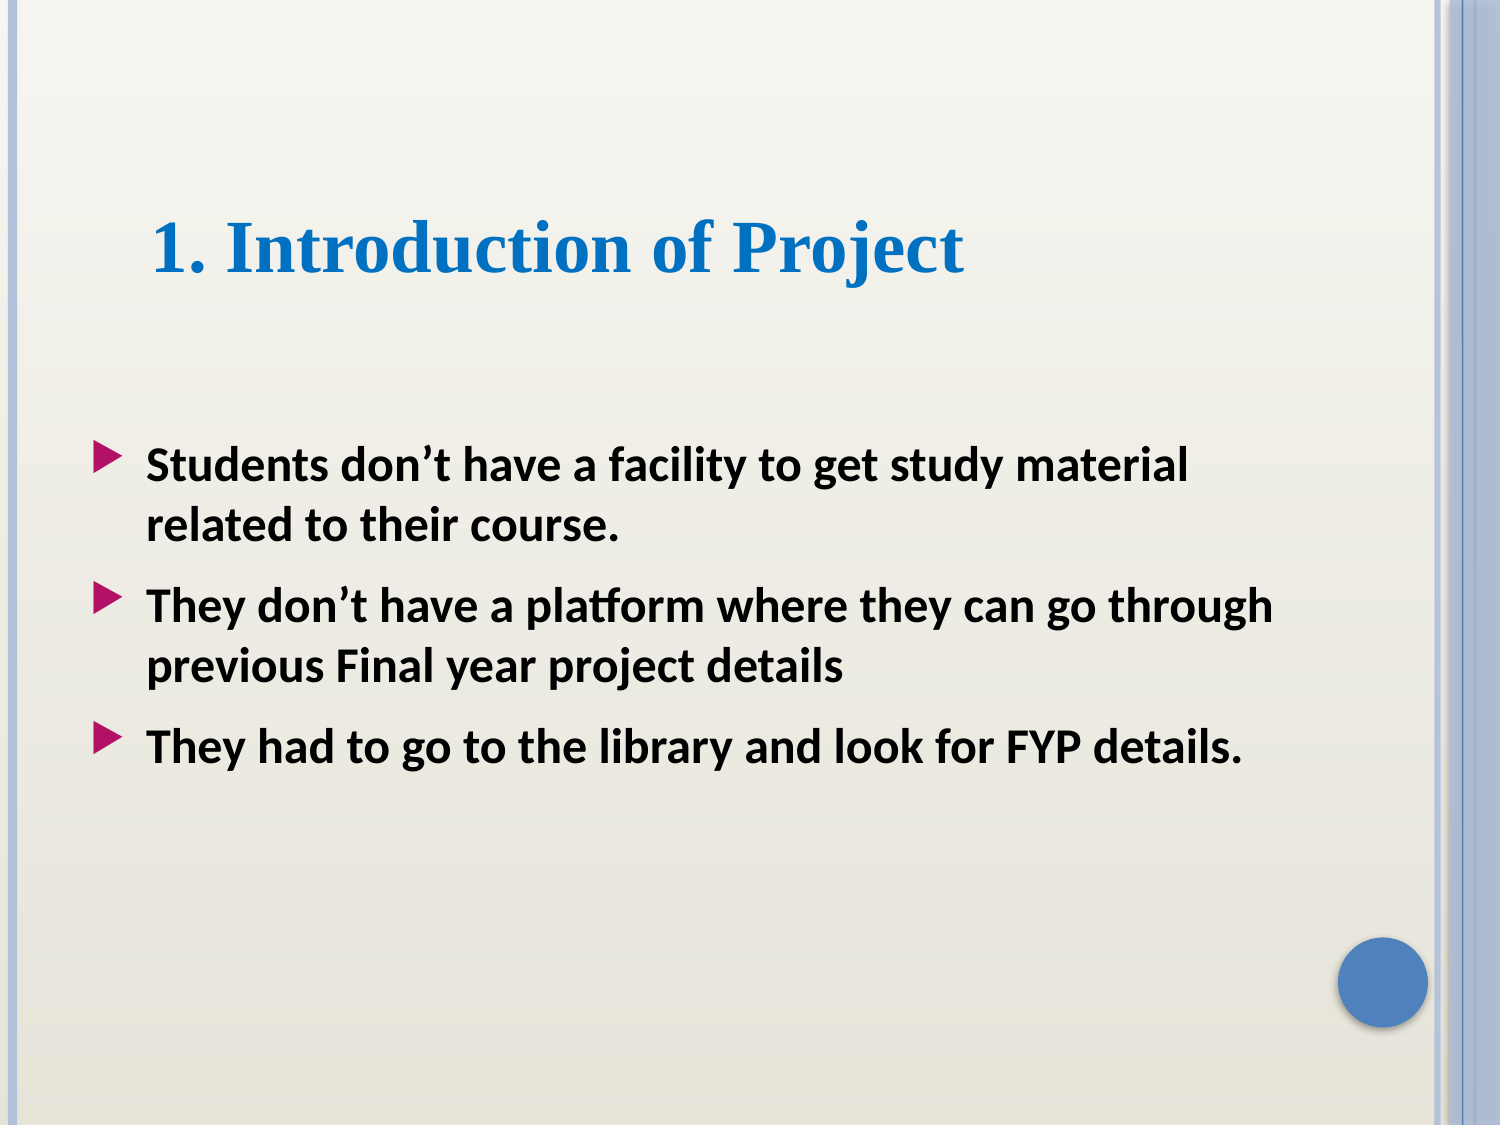

1. Introduction of Project

Students don’t have a facility to get study material related to their course.
They don’t have a platform where they can go through previous Final year project details
They had to go to the library and look for FYP details.